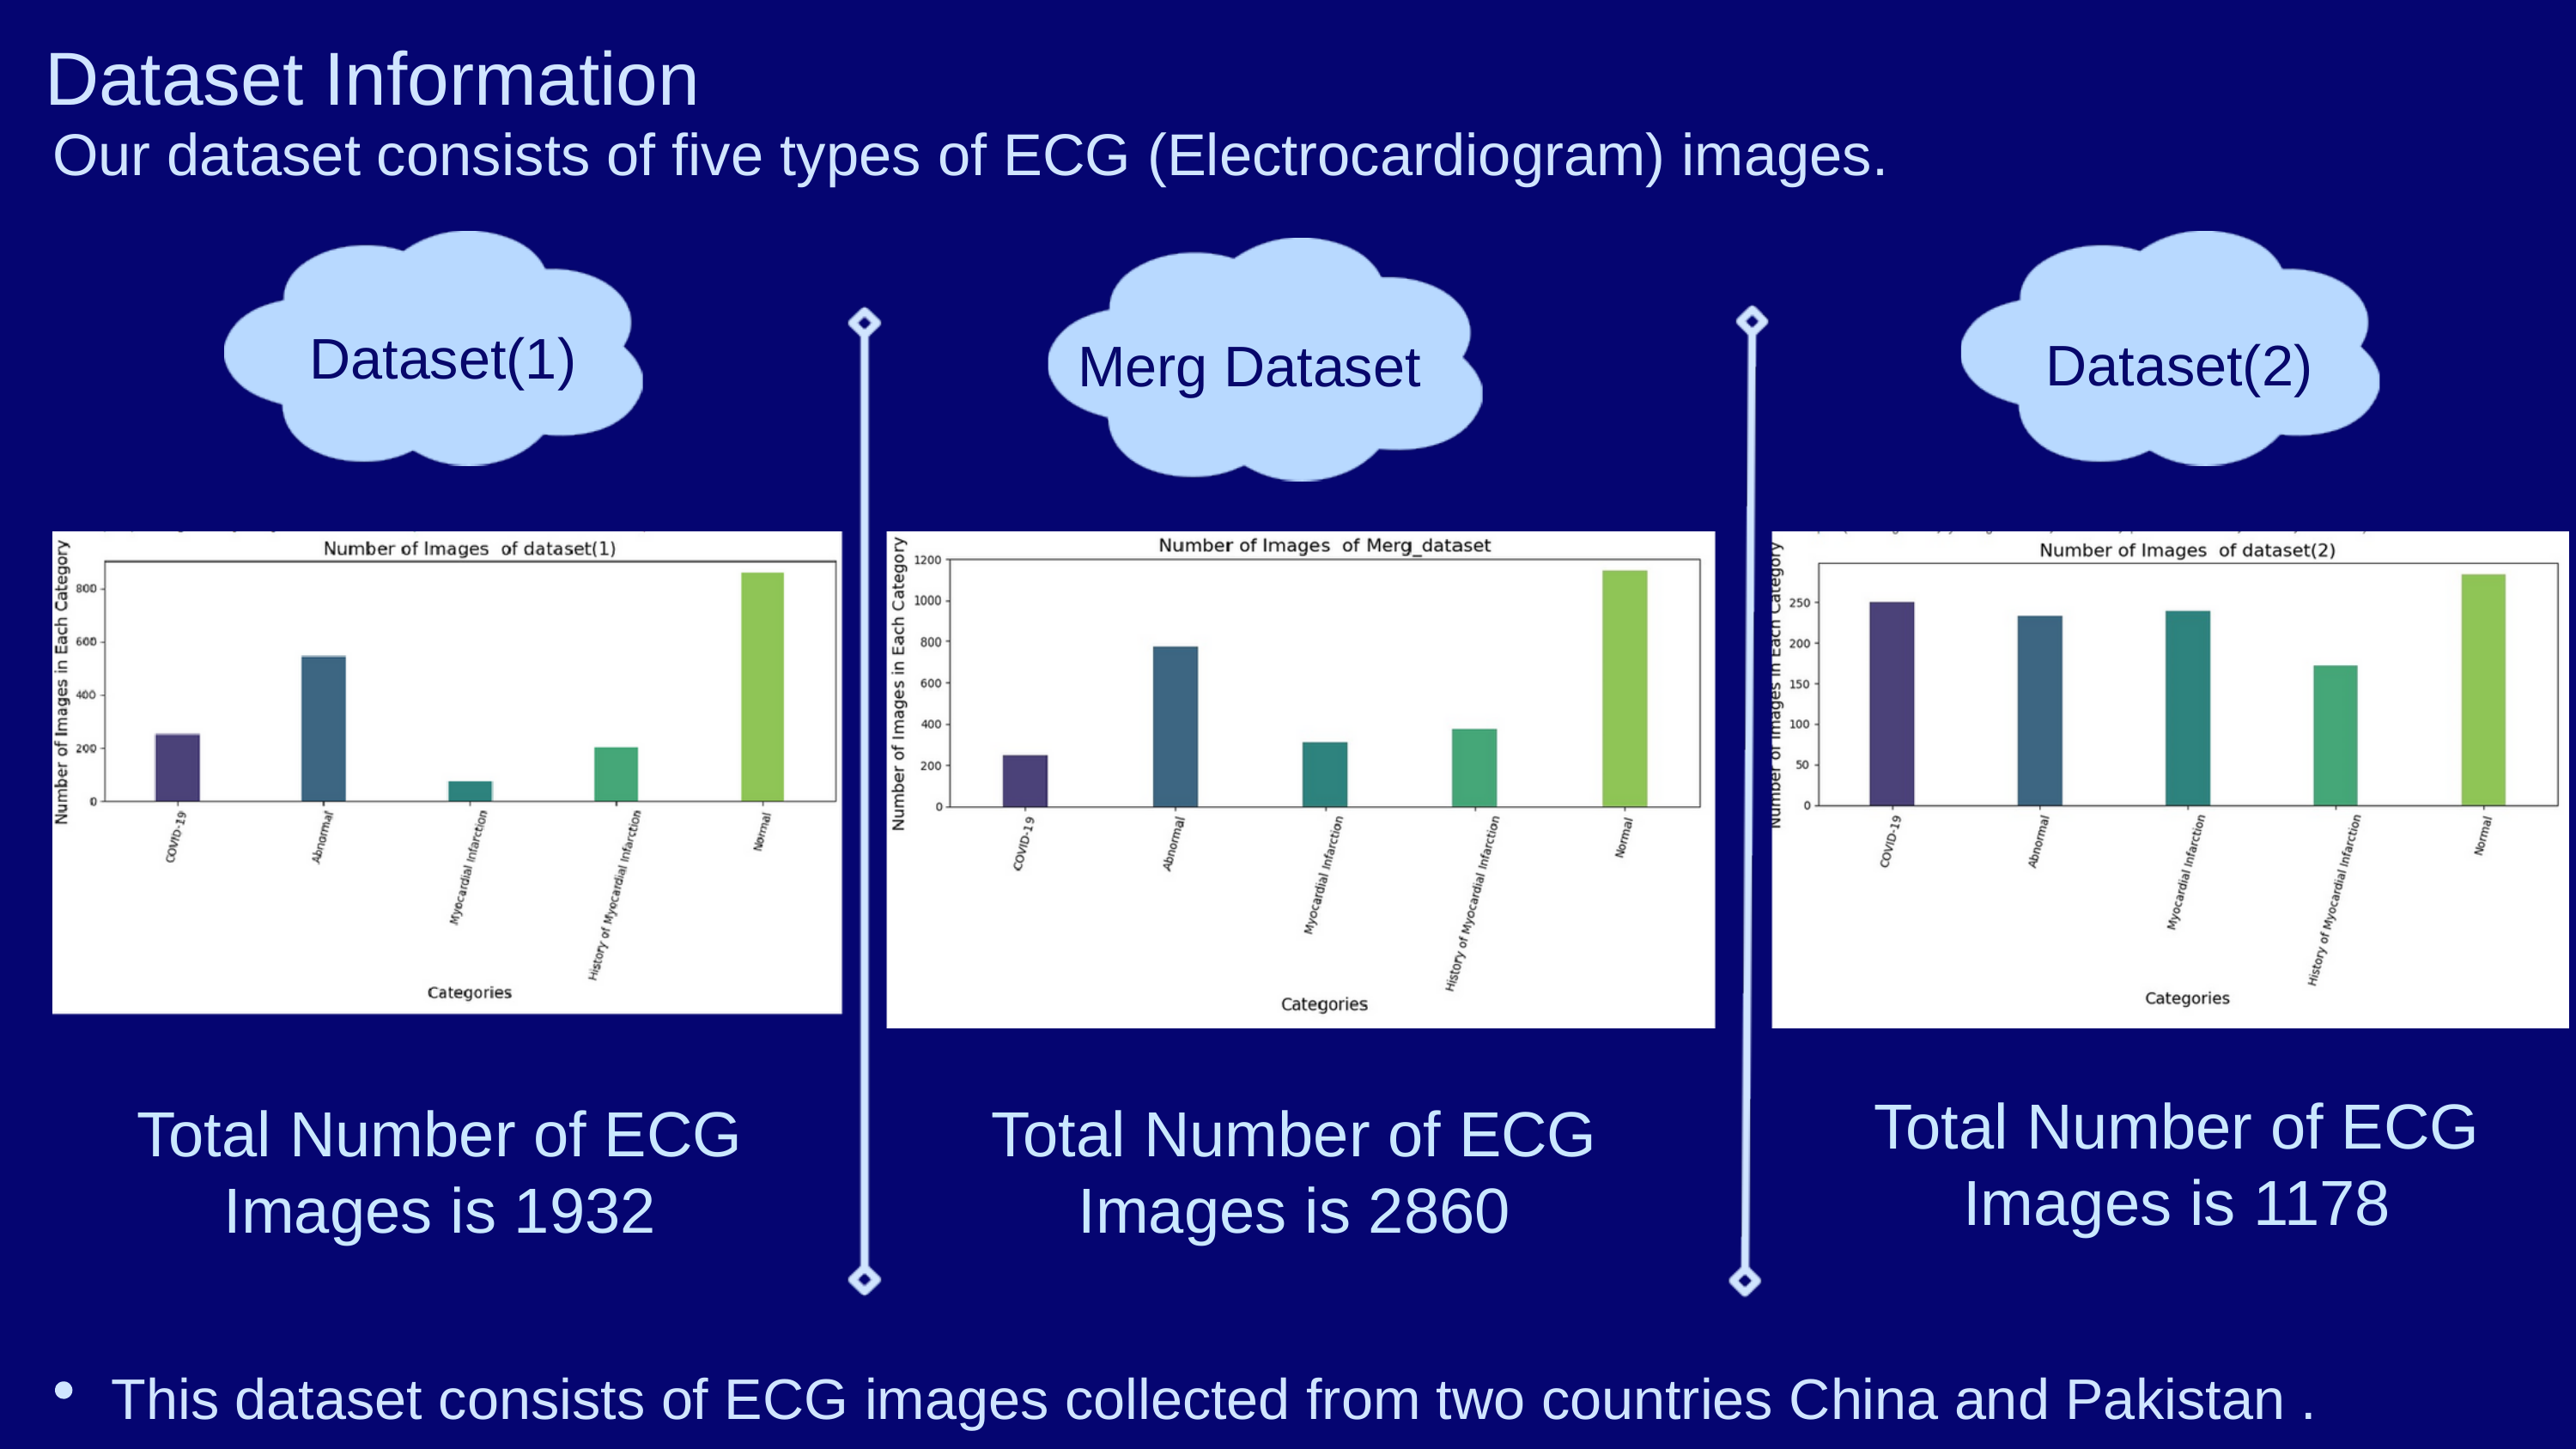

Dataset Information
Our dataset consists of five types of ECG (Electrocardiogram) images.

Dataset(1)
Dataset(2)
Merg Dataset

Total Number of ECG Images is 1178
Total Number of ECG Images is 1932
Total Number of ECG Images is 2860
This dataset consists of ECG images collected from two countries China and Pakistan .